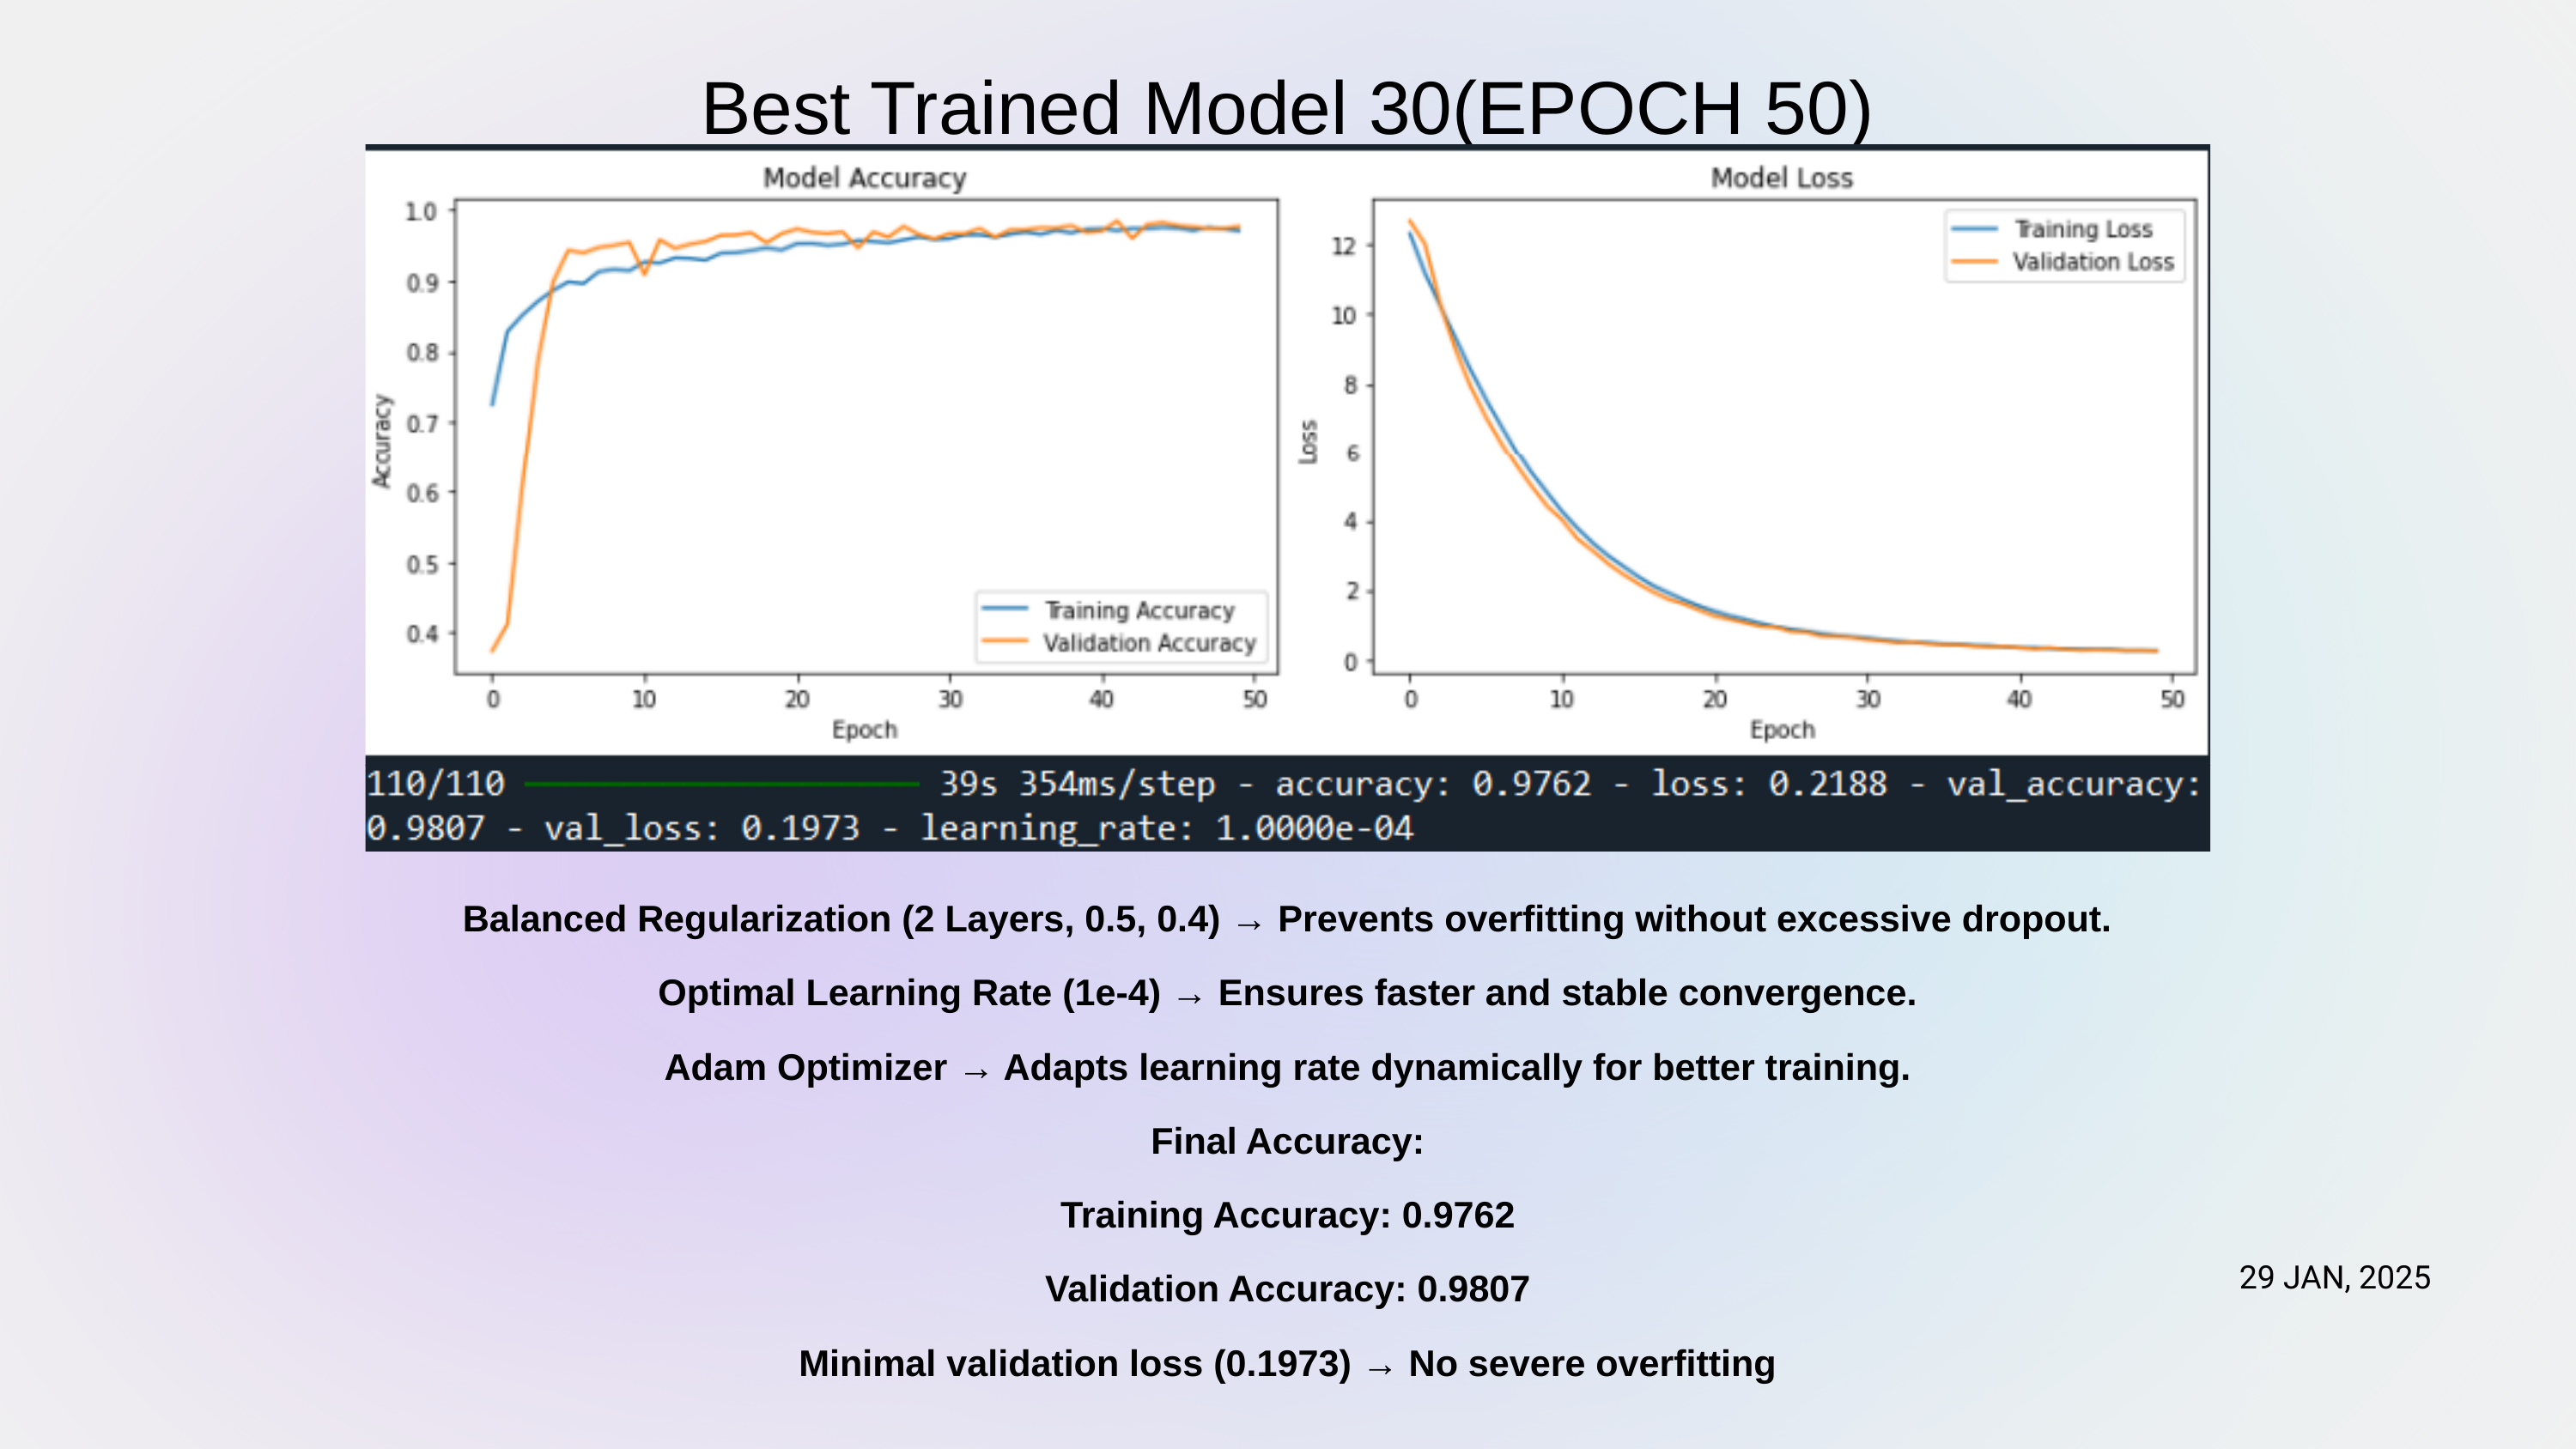

Best Trained Model 30(EPOCH 50)

Balanced Regularization (2 Layers, 0.5, 0.4) → Prevents overfitting without excessive dropout.
Optimal Learning Rate (1e-4) → Ensures faster and stable convergence.
Adam Optimizer → Adapts learning rate dynamically for better training.
Final Accuracy:
Training Accuracy: 0.9762
Validation Accuracy: 0.9807
Minimal validation loss (0.1973) → No severe overfitting

29 JAN, 2025